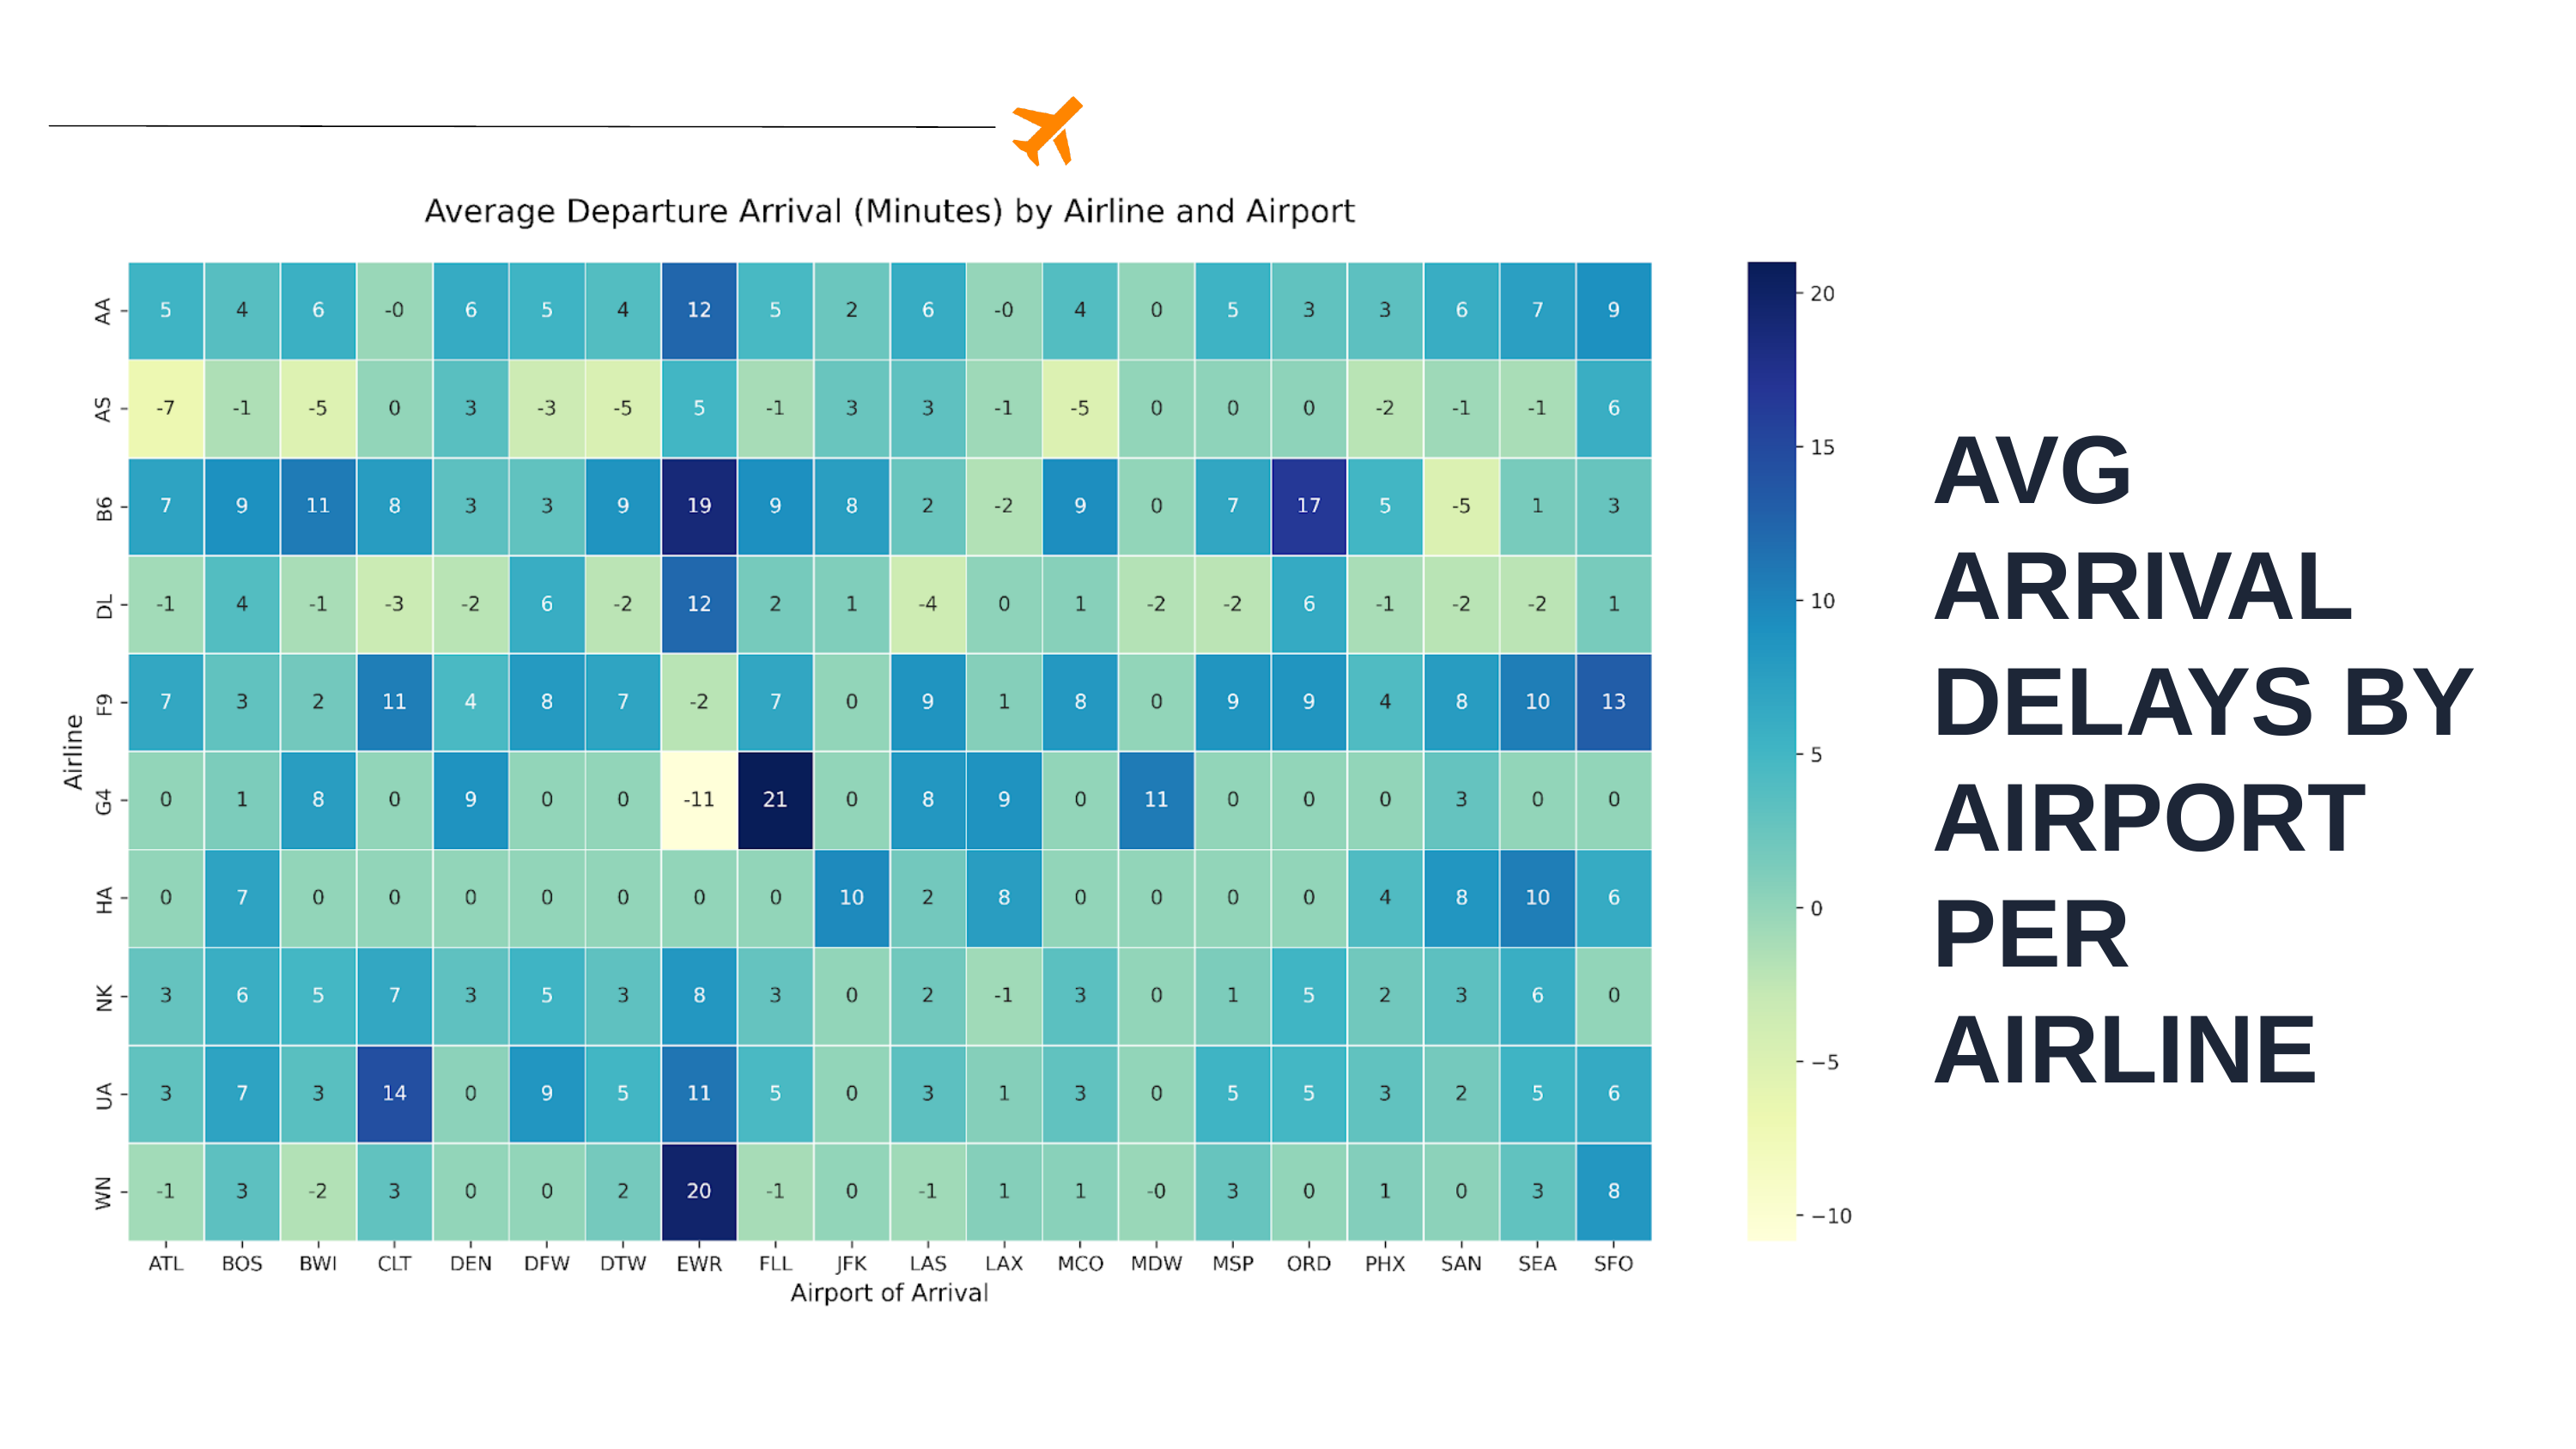

AVG ARRIVAL DELAYS BY AIRPORT PER AIRLINE